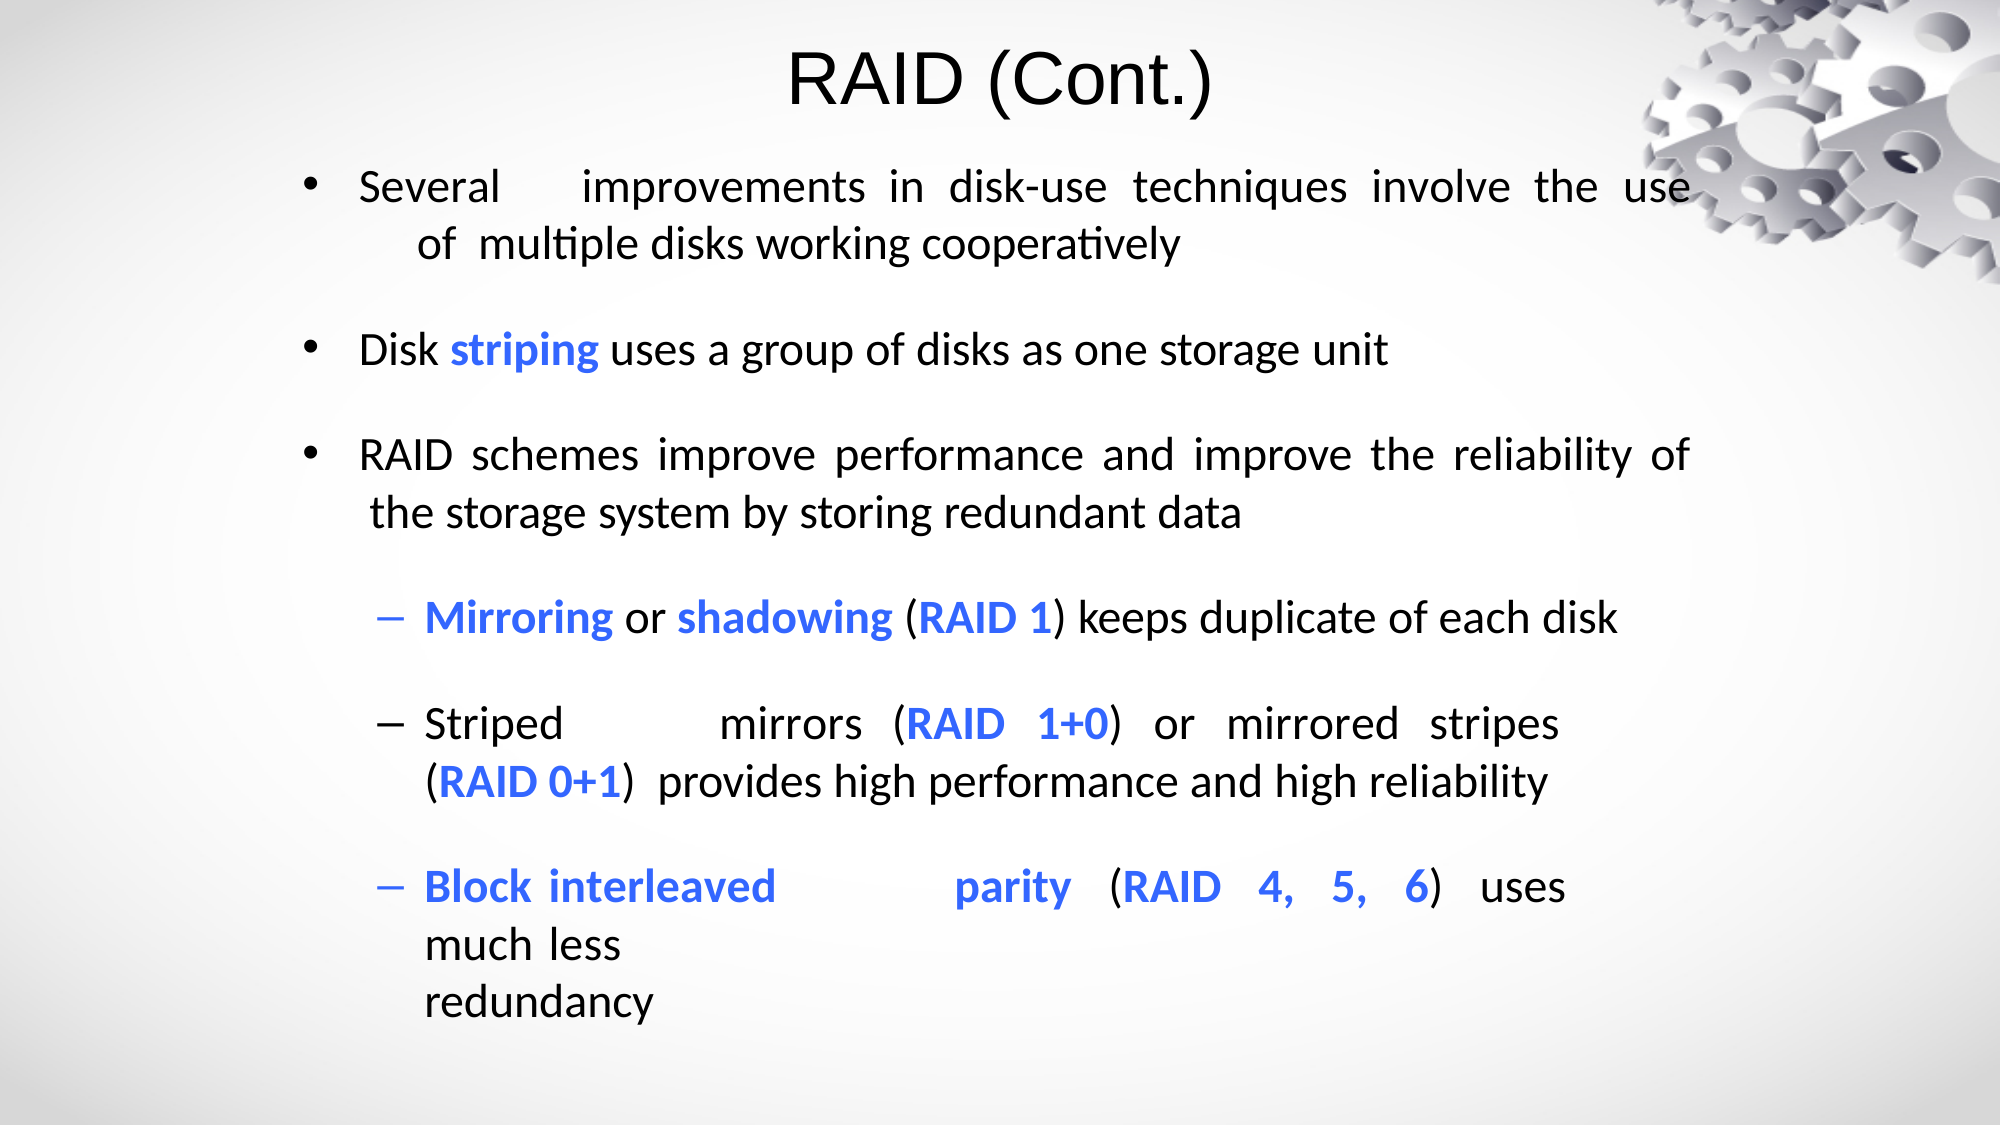

# RAID (Cont.)
Several	improvements	in	disk-use	techniques	involve	the	use	of  multiple disks working cooperatively

Disk striping uses a group of disks as one storage unit

RAID schemes improve performance and improve the reliability of  the storage system by storing redundant data

Mirroring or shadowing (RAID 1) keeps duplicate of each disk

Striped	mirrors	(RAID	1+0)	or	mirrored	stripes	(RAID	0+1)  provides high performance and high reliability

Block	interleaved	parity	(RAID	4,	5,	6)	uses	much	less
redundancy